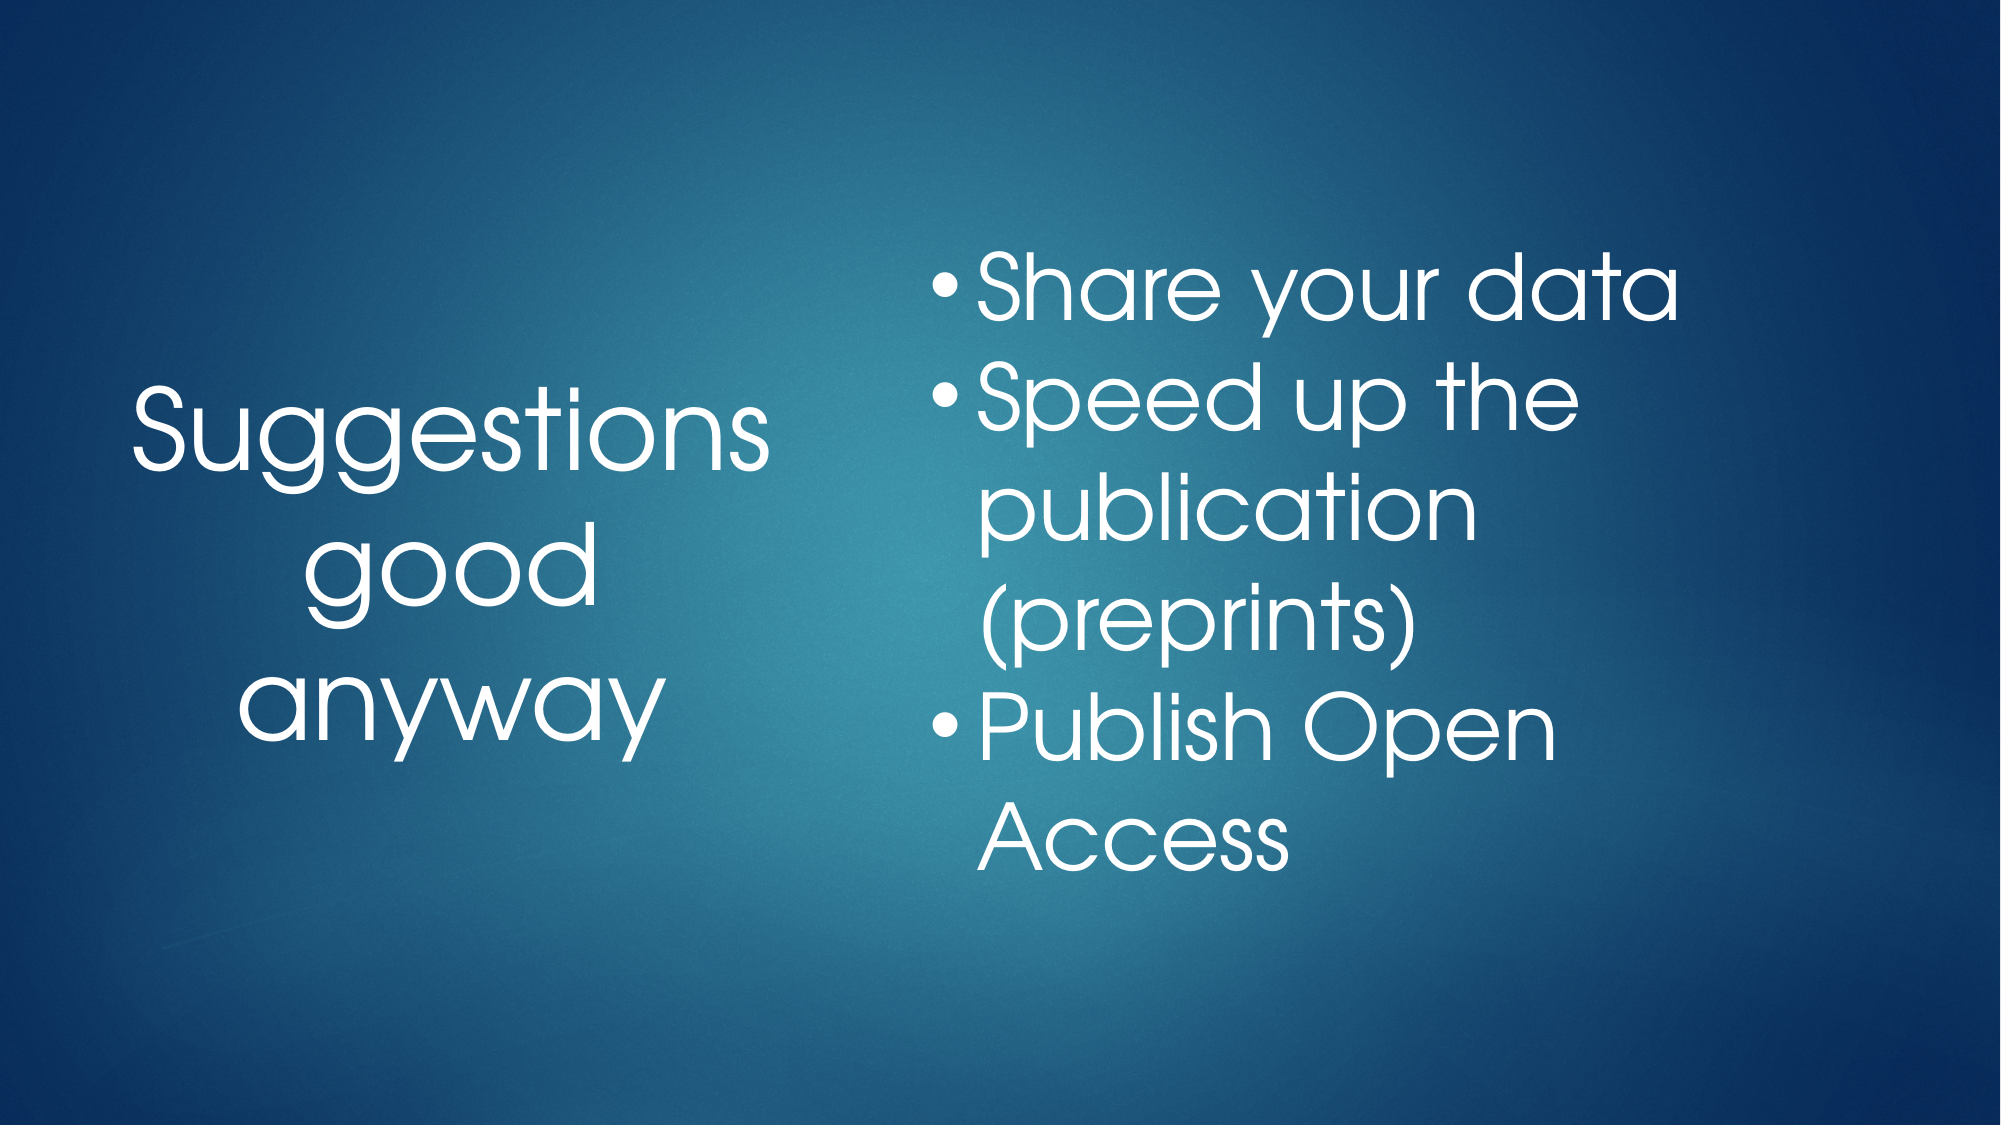

Share your data
Speed up the publication (preprints)
Publish Open Access
Suggestions good anyway